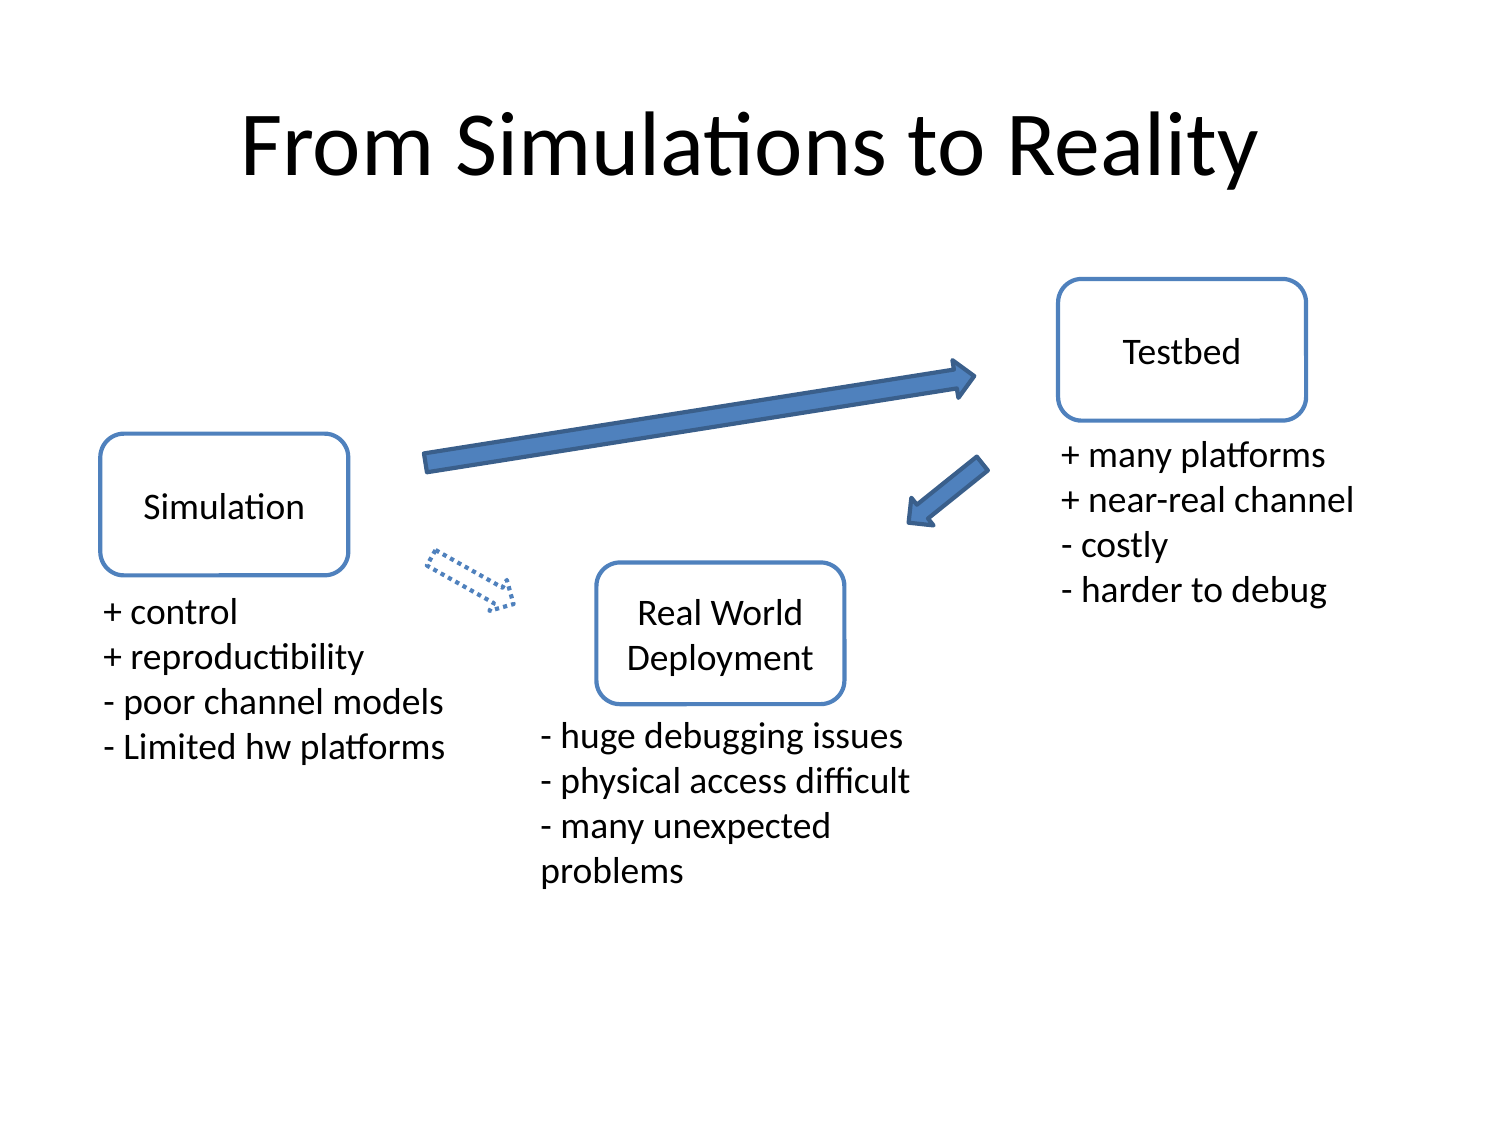

# From Simulations to Reality
Testbed

+ many platforms
+ near-real channel
- costly
- harder to debug
Simulation

Real World
Deployment

+ control
+ reproductibility
- poor channel models
- Limited hw platforms
- huge debugging issues
- physical access difficult
- many unexpected problems